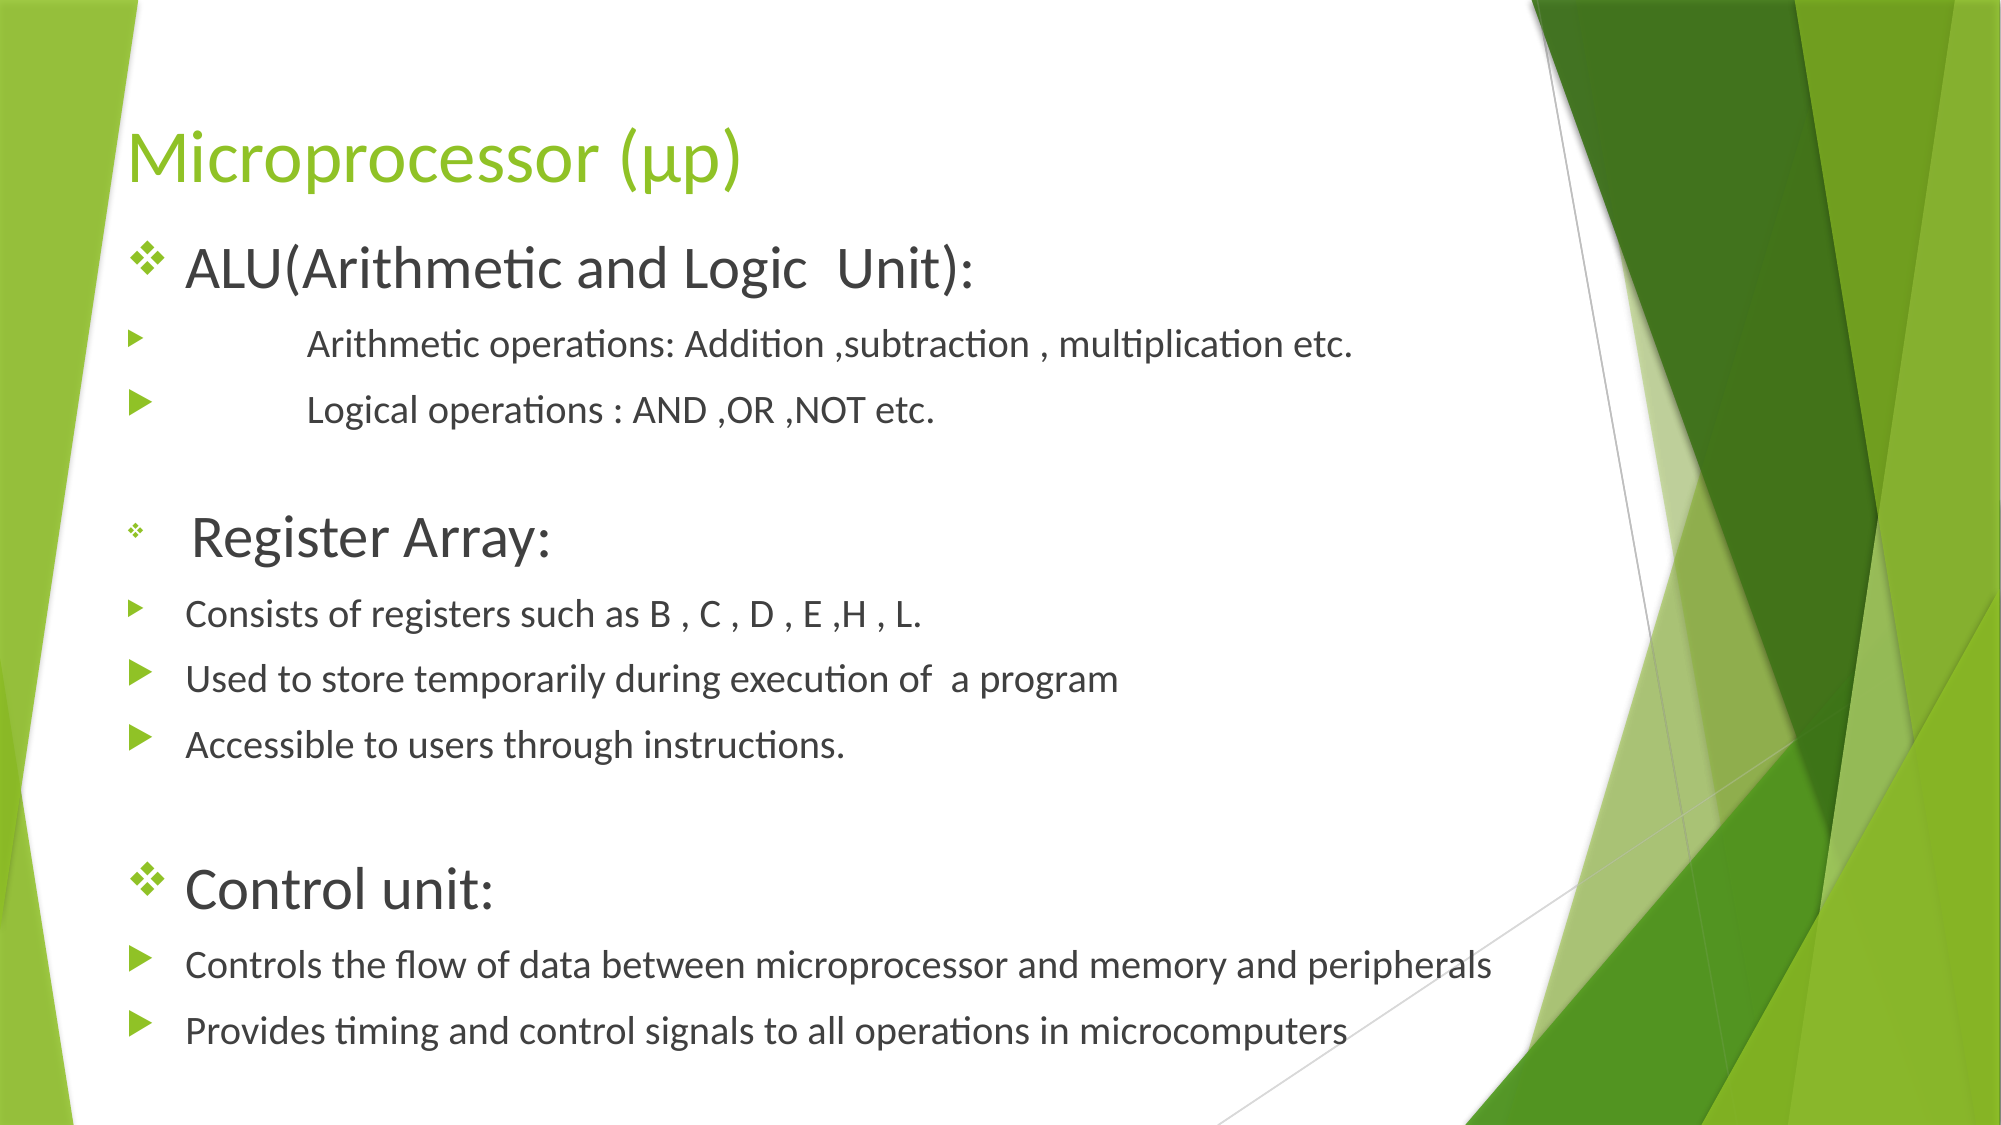

# Microprocessor (μp)
ALU(Arithmetic and Logic  Unit):
	Arithmetic operations: Addition ,subtraction , multiplication etc.
	Logical operations : AND ,OR ,NOT etc.

 Register Array:
	Consists of registers such as B , C , D , E ,H , L.
Used to store temporarily during execution of  a program
Accessible to users through instructions.

Control unit:
Controls the flow of data between microprocessor and memory and peripherals
Provides timing and control signals to all operations in microcomputers